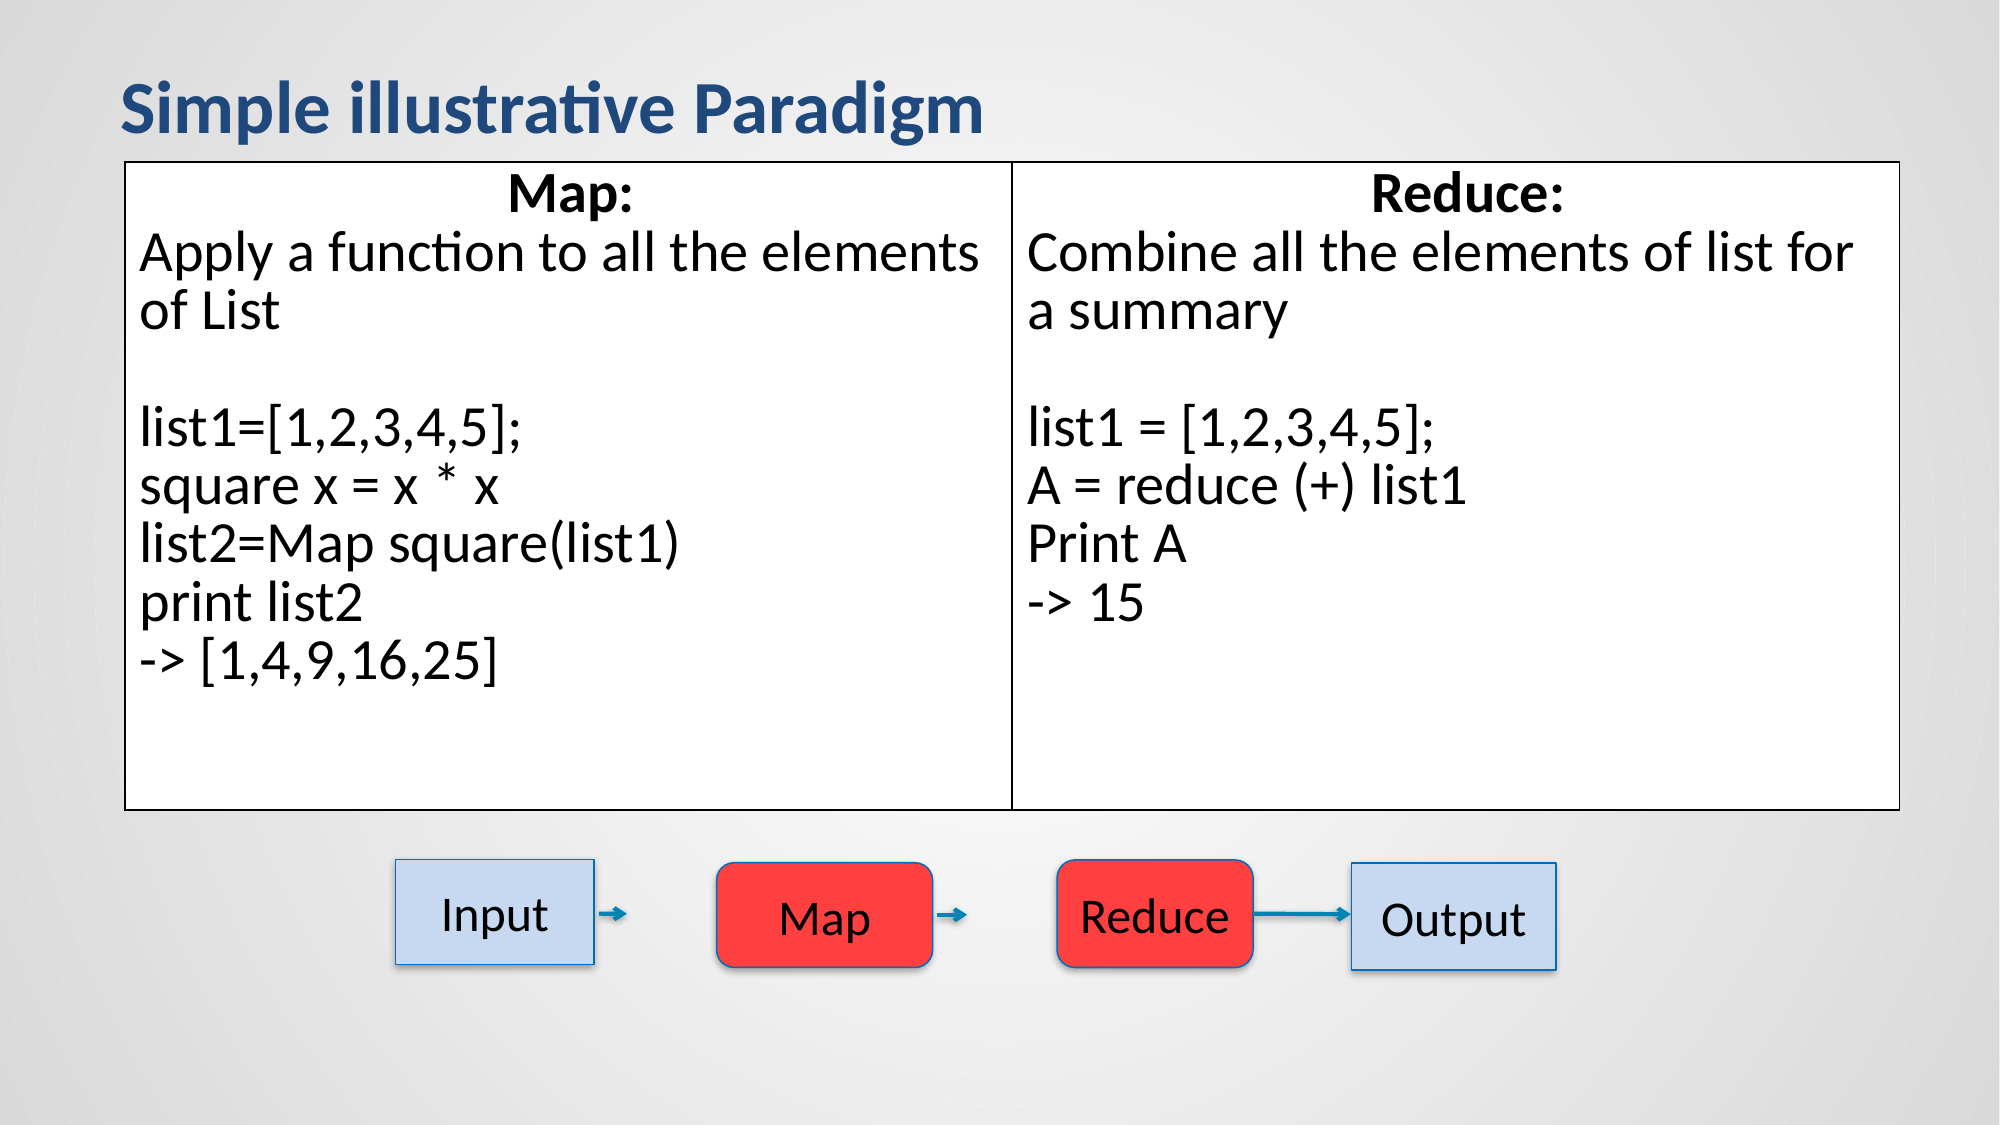

# Simple illustrative Paradigm
| Apply function Map: Apply a function to all the elements of List list1=[1,2,3,4,5]; square x = x \* x list2=Map square(list1) print list2 -> [1,4,9,16,25] | Reduce: Combine all the elements of list for a summary list1 = [1,2,3,4,5]; A = reduce (+) list1 Print A -> 15 |
| --- | --- |
Input
Reduce
Map
Output